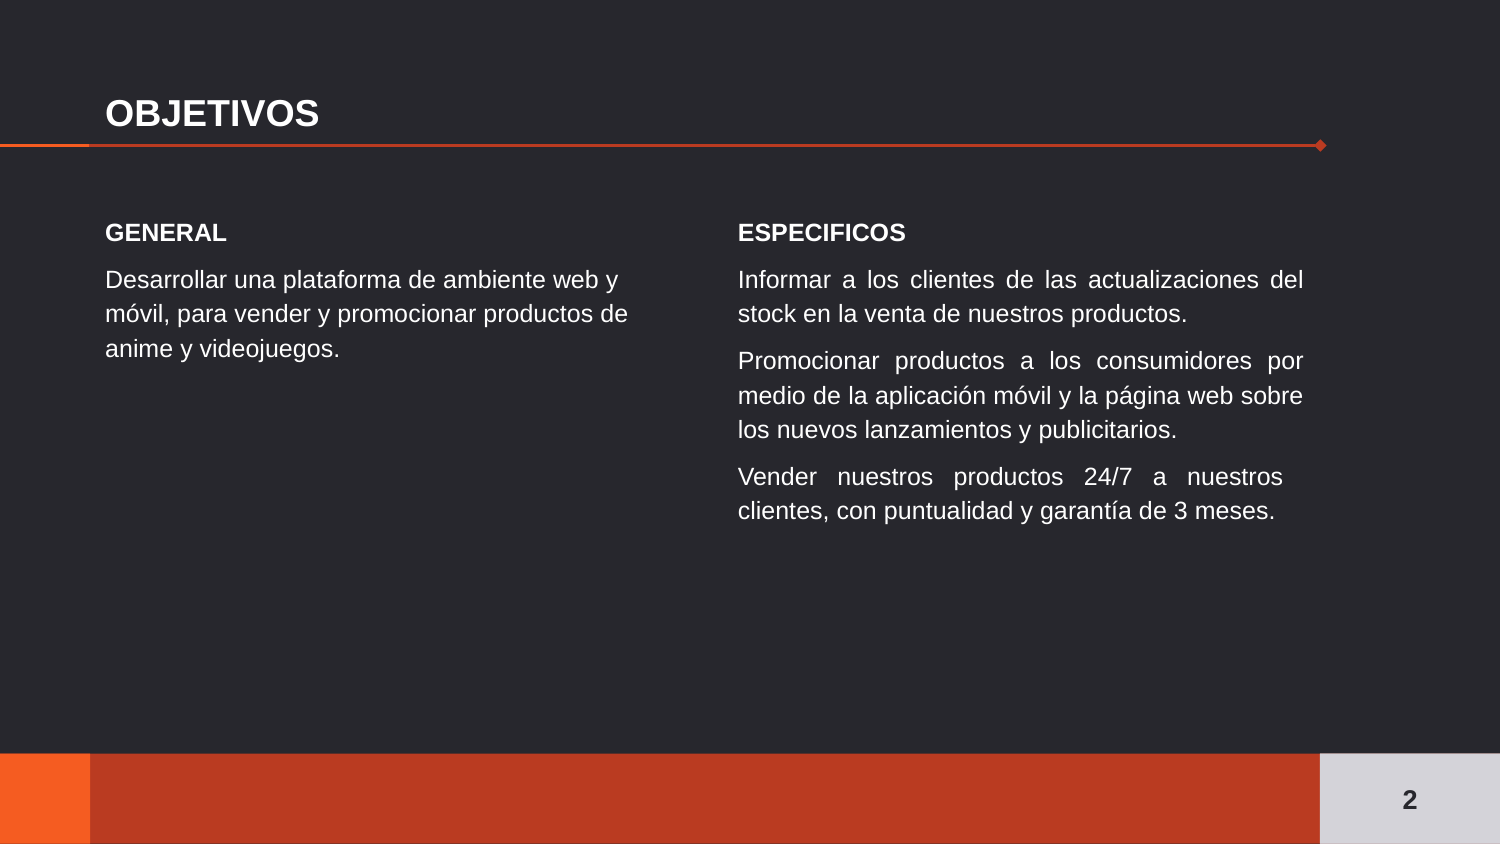

# OBJETIVOS
GENERAL
Desarrollar una plataforma de ambiente web y móvil, para vender y promocionar productos de anime y videojuegos.
ESPECIFICOS
Informar a los clientes de las actualizaciones del stock en la venta de nuestros productos.
Promocionar productos a los consumidores por medio de la aplicación móvil y la página web sobre los nuevos lanzamientos y publicitarios.
Vender nuestros productos 24/7 a nuestros  clientes, con puntualidad y garantía de 3 meses.

2